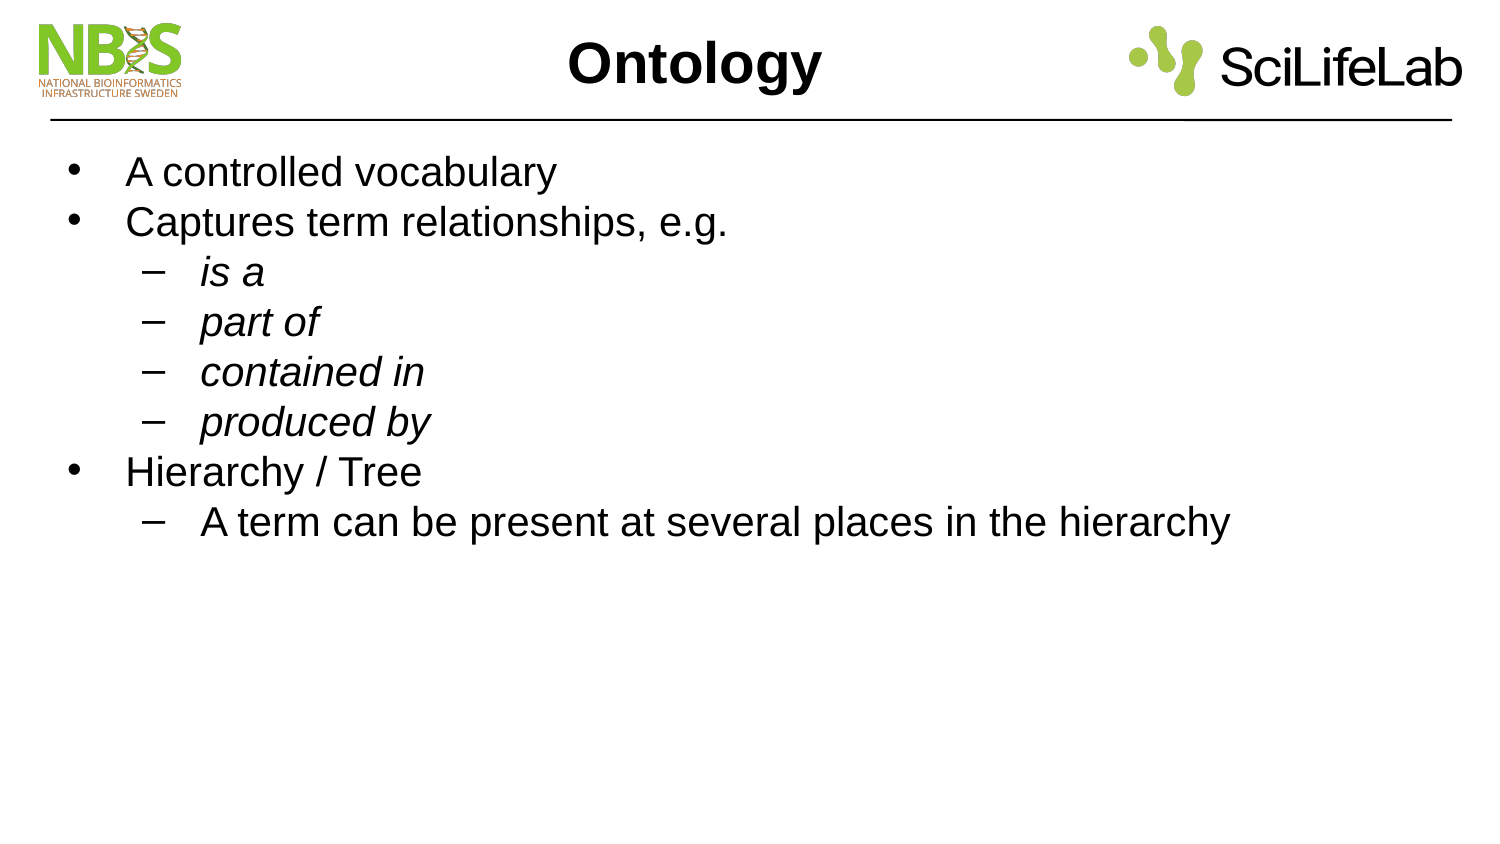

# Ontology
A controlled vocabulary
Captures term relationships, e.g.
is a
part of
contained in
produced by
Hierarchy / Tree
A term can be present at several places in the hierarchy